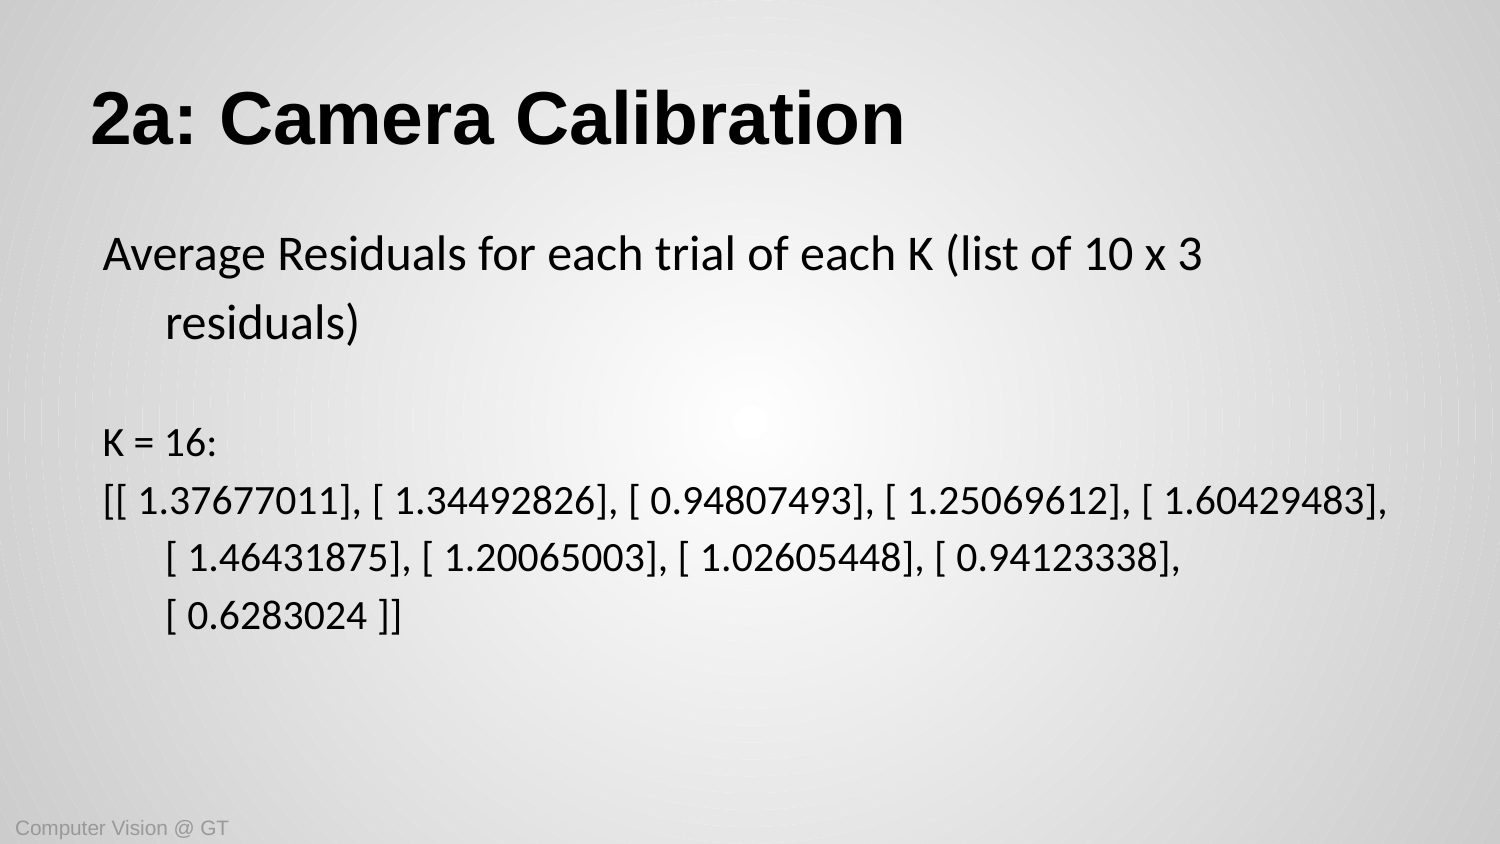

# 2a: Camera Calibration
Average Residuals for each trial of each K (list of 10 x 3 residuals)

K = 16:
[[ 1.37677011], [ 1.34492826], [ 0.94807493], [ 1.25069612], [ 1.60429483], [ 1.46431875], [ 1.20065003], [ 1.02605448], [ 0.94123338], [ 0.6283024 ]]
Computer Vision @ GT